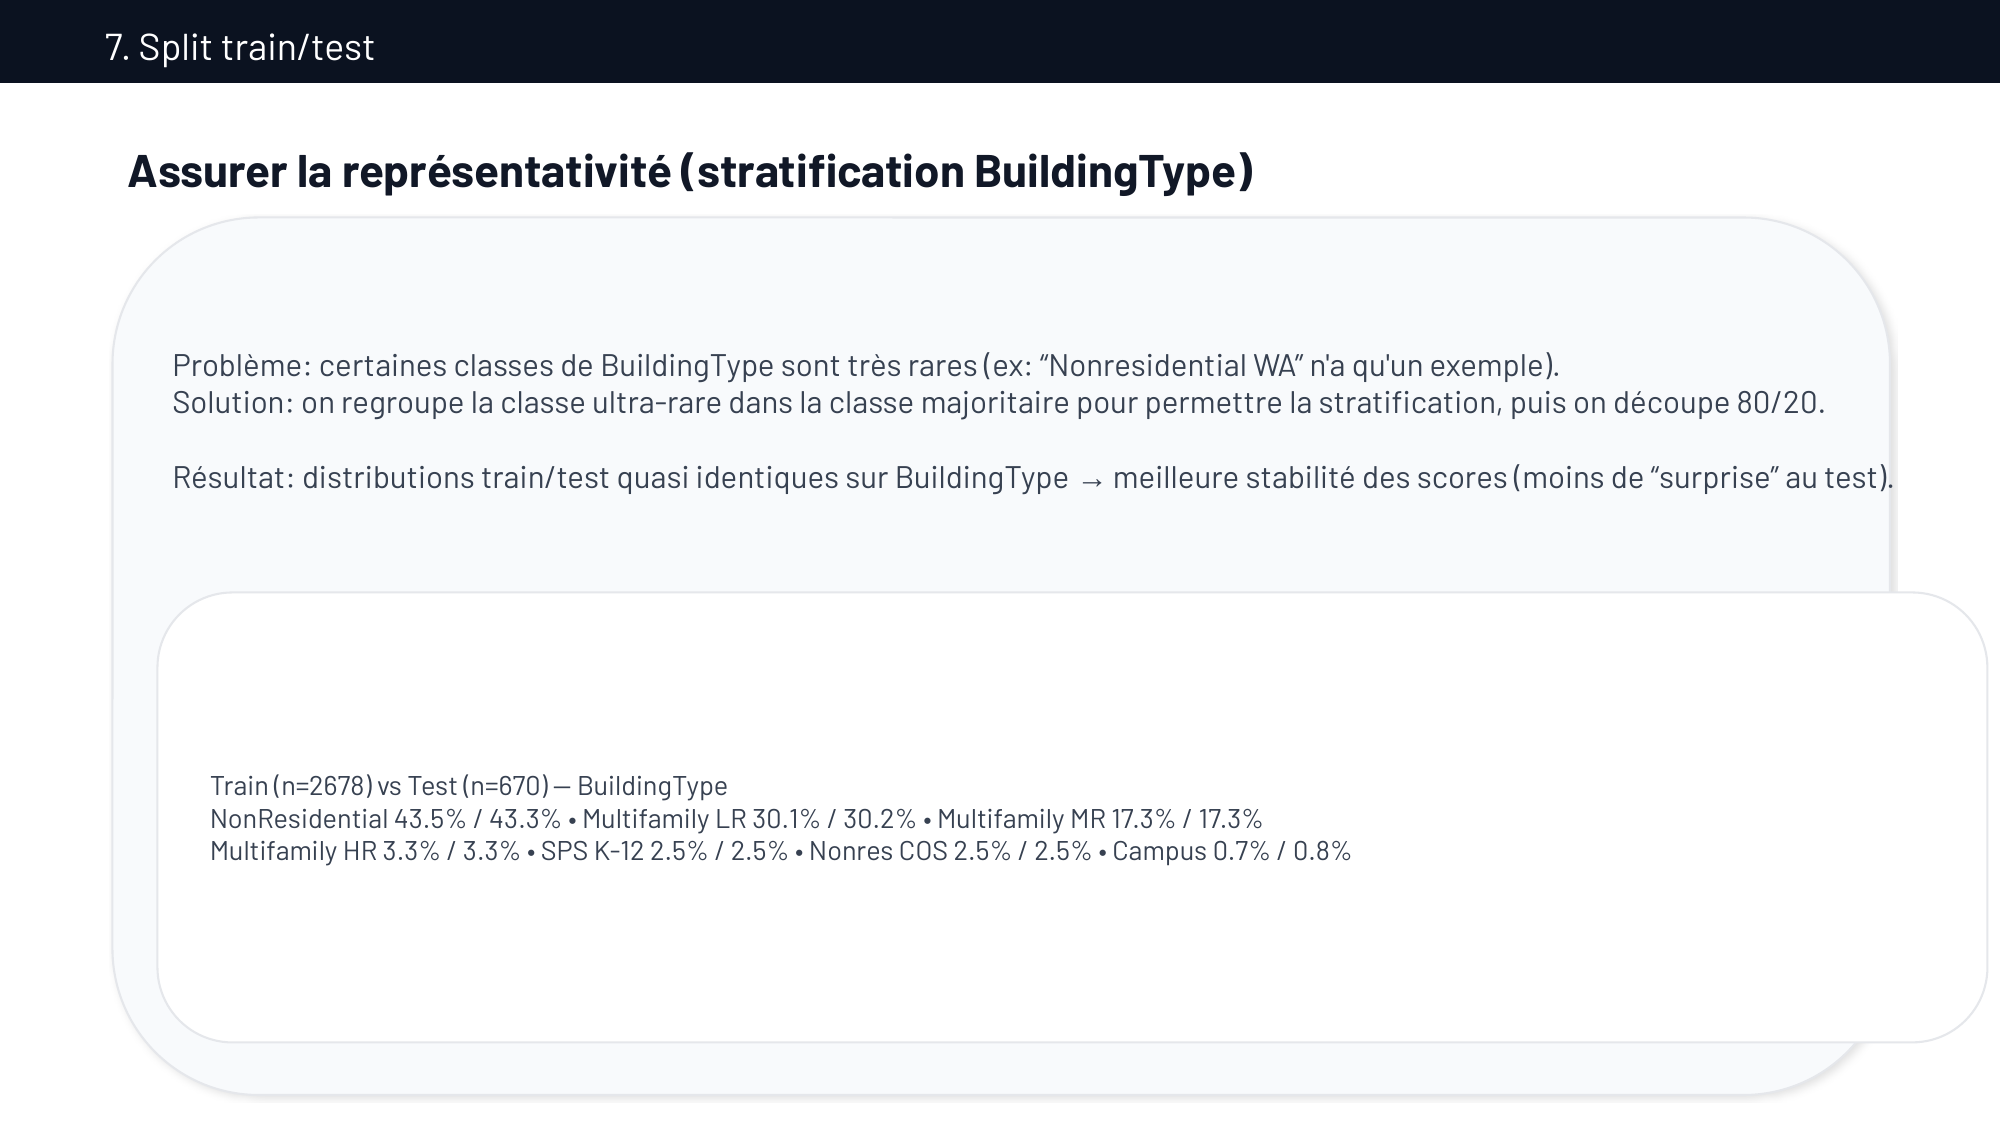

7. Split train/test
Assurer la représentativité (stratification BuildingType)

Problème: certaines classes de BuildingType sont très rares (ex: “Nonresidential WA” n'a qu'un exemple).
Solution: on regroupe la classe ultra-rare dans la classe majoritaire pour permettre la stratification, puis on découpe 80/20.

Résultat: distributions train/test quasi identiques sur BuildingType → meilleure stabilité des scores (moins de “surprise” au test).

Train (n=2678) vs Test (n=670) — BuildingType
NonResidential 43.5% / 43.3% • Multifamily LR 30.1% / 30.2% • Multifamily MR 17.3% / 17.3%
Multifamily HR 3.3% / 3.3% • SPS K-12 2.5% / 2.5% • Nonres COS 2.5% / 2.5% • Campus 0.7% / 0.8%